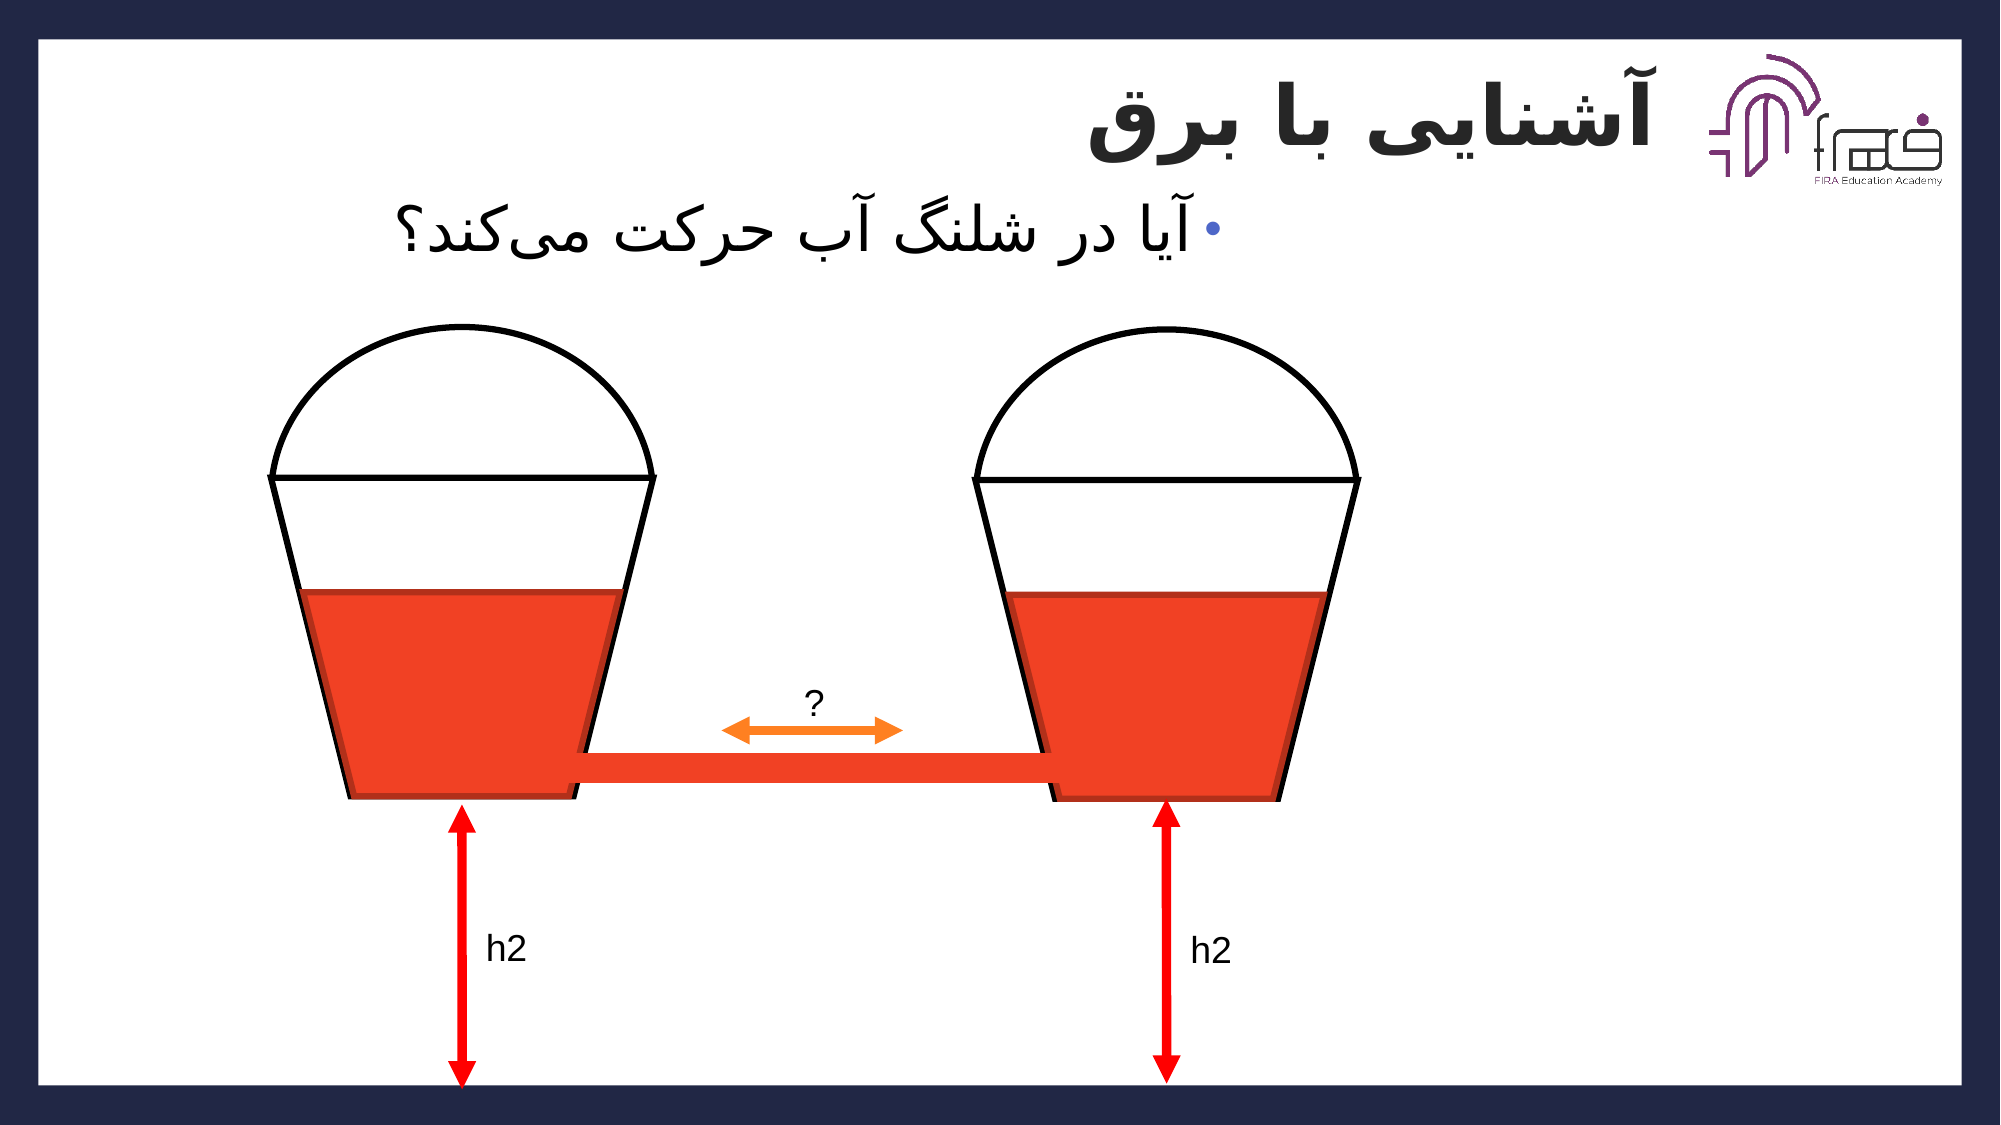

# آشنایی با برق
آیا در شلنگ آب حرکت می‌کند؟‌

?
h2
h2